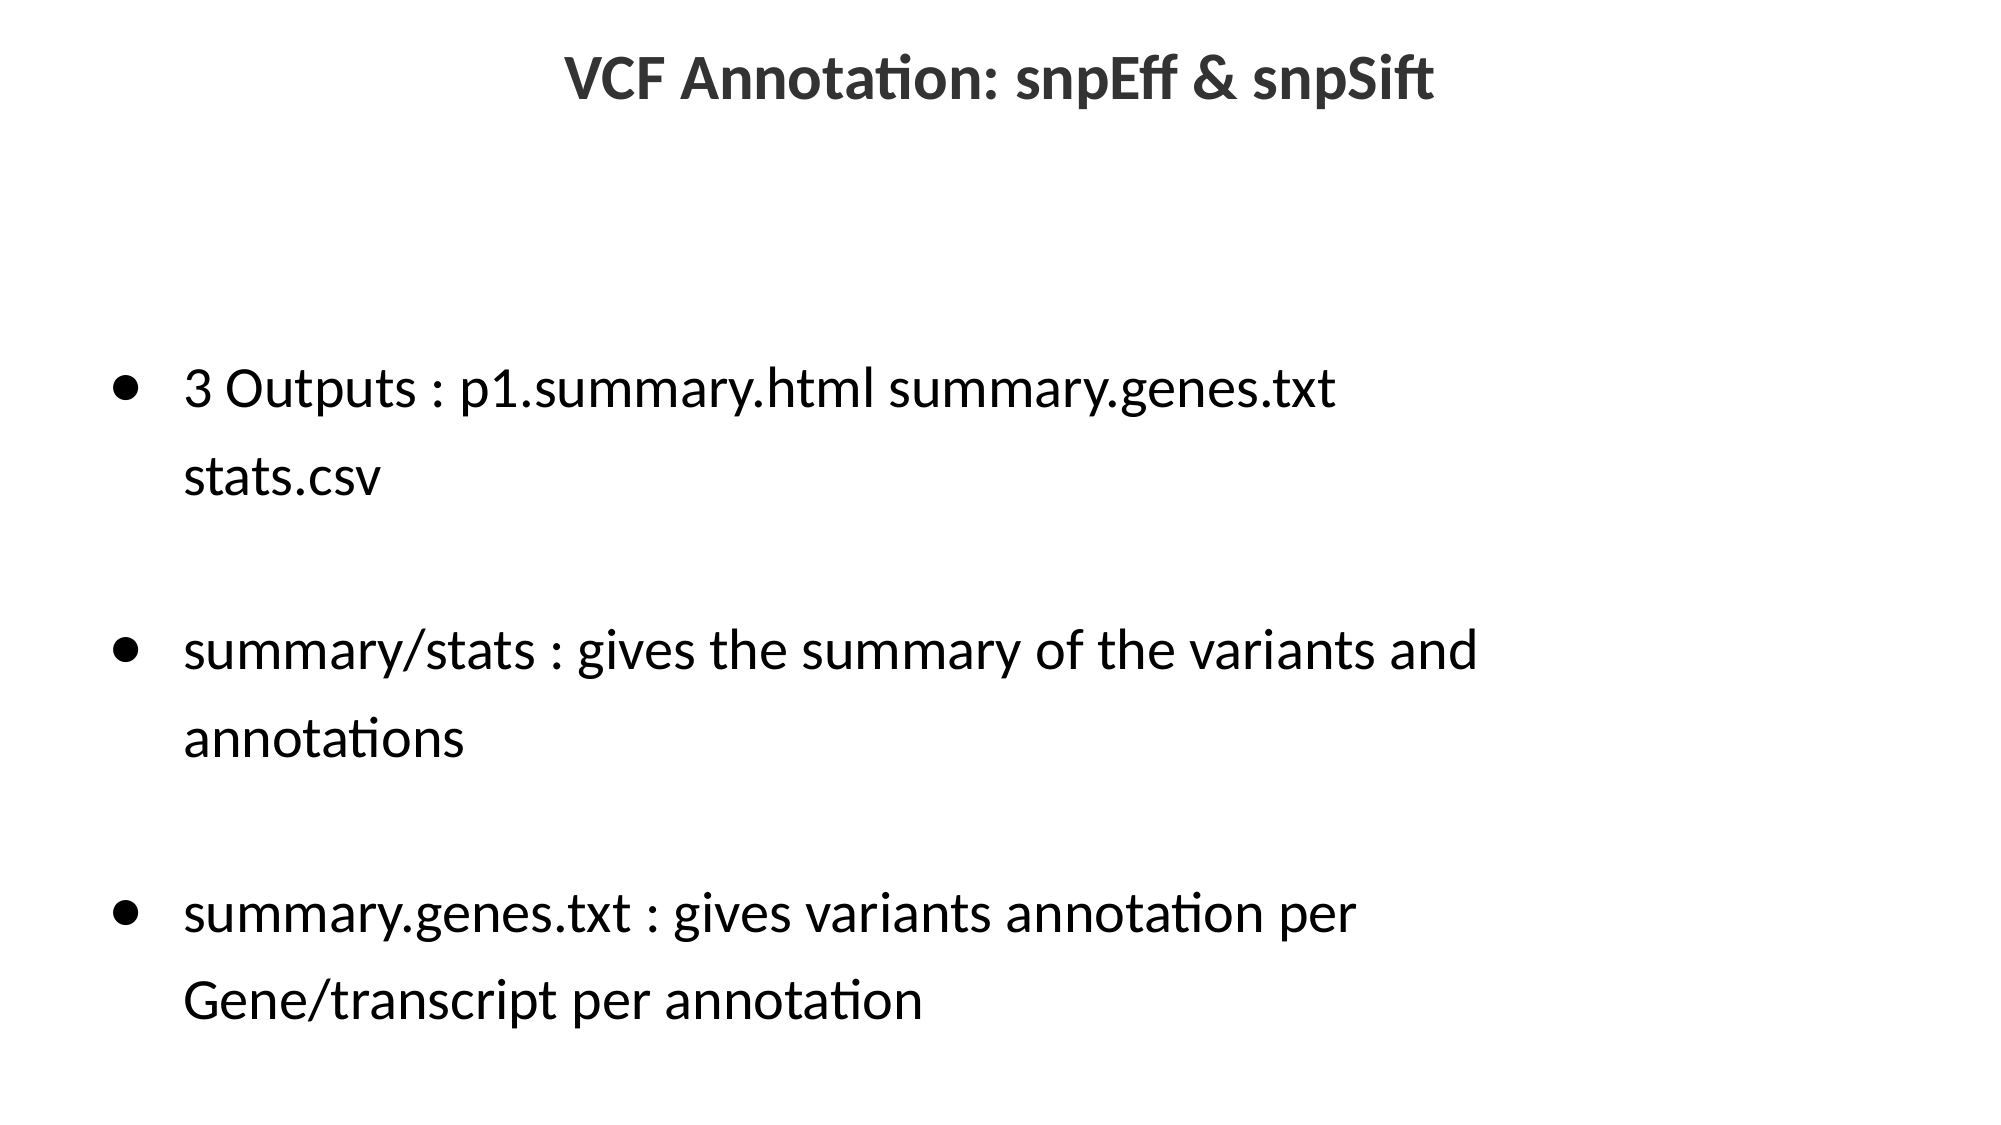

VCF Annotation: snpEff & snpSift
3 Outputs : p1.summary.html summary.genes.txt stats.csv

summary/stats : gives the summary of the variants and annotations

summary.genes.txt : gives variants annotation per Gene/transcript per annotation